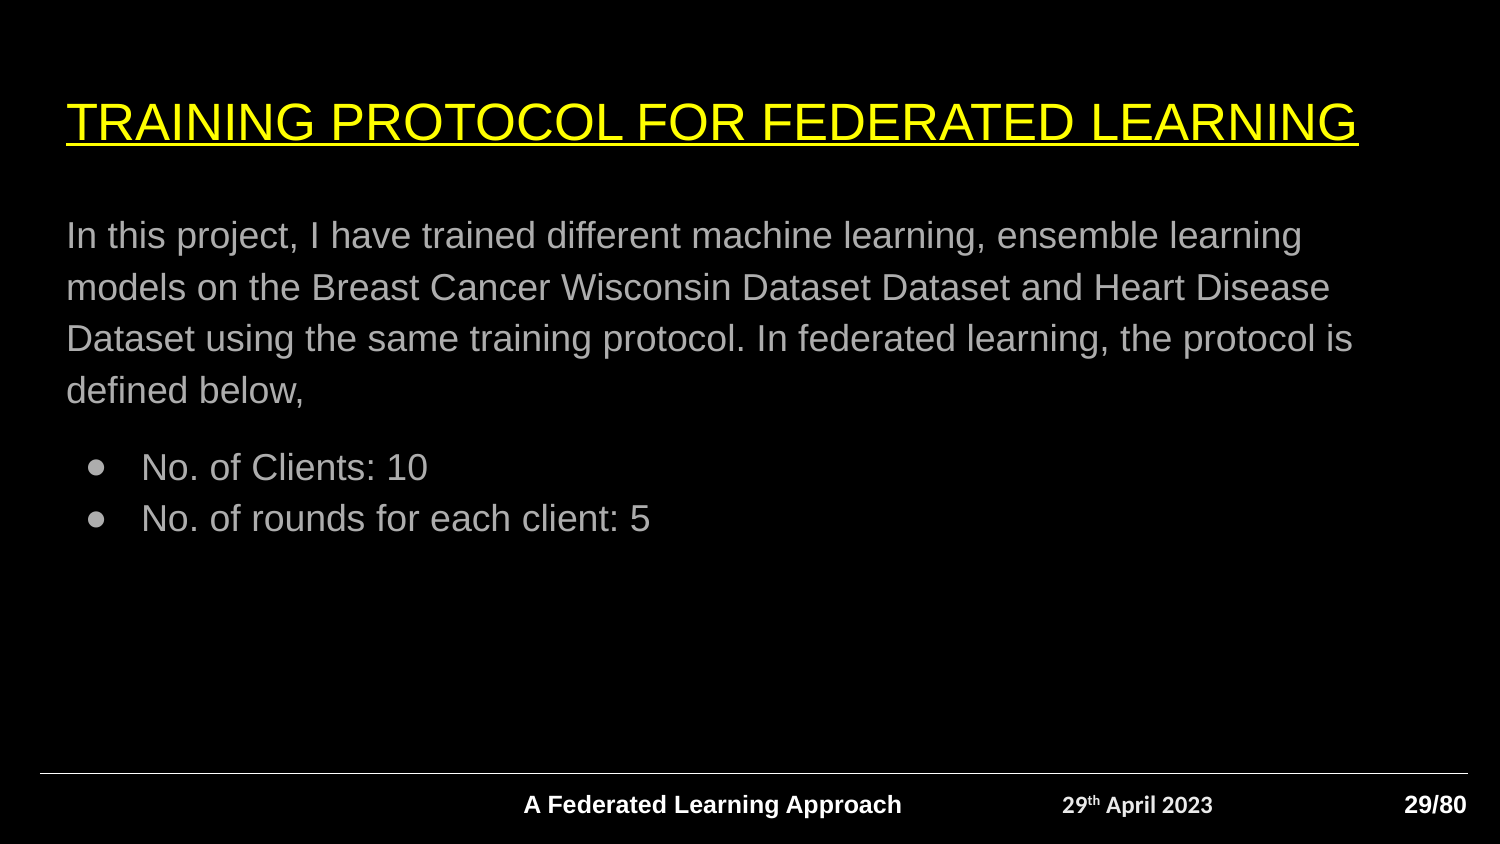

# TRAINING PROTOCOL FOR FEDERATED LEARNING
In this project, I have trained different machine learning, ensemble learning models on the Breast Cancer Wisconsin Dataset Dataset and Heart Disease Dataset using the same training protocol. In federated learning, the protocol is defined below,
No. of Clients: 10
No. of rounds for each client: 5
A Federated Learning Approach
29th April 2023

29/80